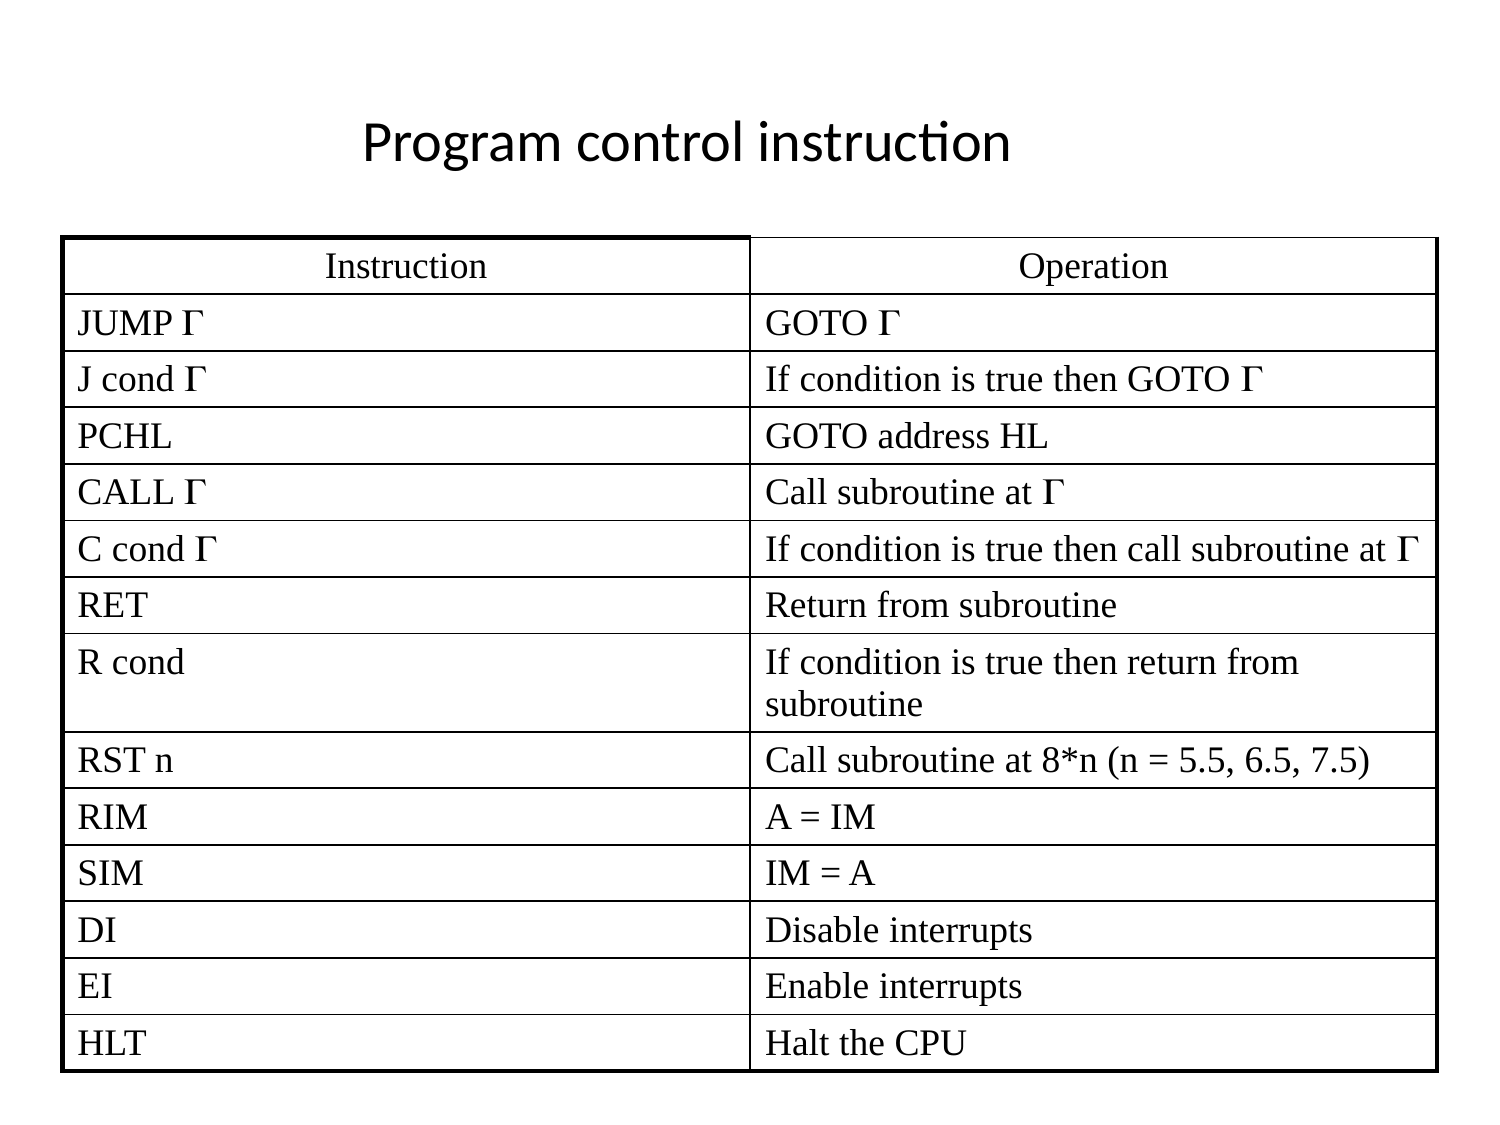

Program control instruction

| Instruction | Operation |
| --- | --- |
| JUMP Γ | GOTO Γ |
| J cond Γ | If condition is true then GOTO Γ |
| PCHL | GOTO address HL |
| CALL Γ | Call subroutine at Γ |
| C cond Γ | If condition is true then call subroutine at Γ |
| RET | Return from subroutine |
| R cond | If condition is true then return from subroutine |
| RST n | Call subroutine at 8\*n (n = 5.5, 6.5, 7.5) |
| RIM | A = IM |
| SIM | IM = A |
| DI | Disable interrupts |
| EI | Enable interrupts |
| HLT | Halt the CPU |